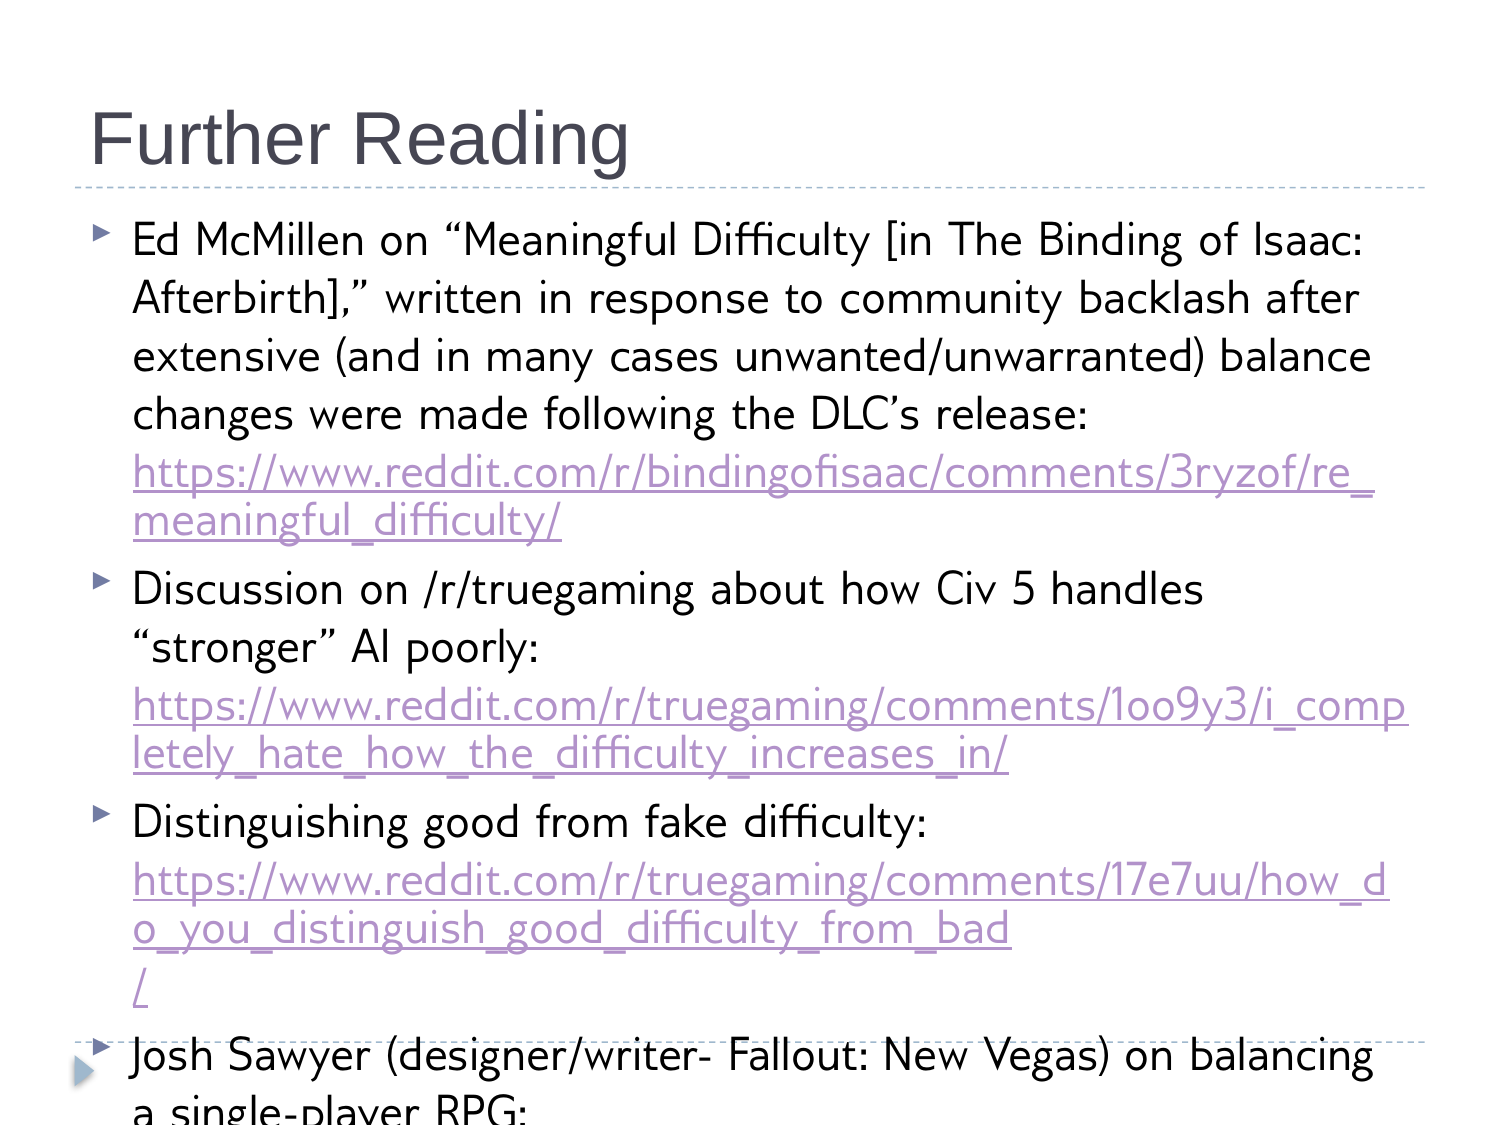

# Further Reading
Ed McMillen on “Meaningful Difficulty [in The Binding of Isaac: Afterbirth],” written in response to community backlash after extensive (and in many cases unwanted/unwarranted) balance changes were made following the DLC’s release: https://www.reddit.com/r/bindingofisaac/comments/3ryzof/re_meaningful_difficulty/
Discussion on /r/truegaming about how Civ 5 handles “stronger” AI poorly:
https://www.reddit.com/r/truegaming/comments/1oo9y3/i_completely_hate_how_the_difficulty_increases_in/
Distinguishing good from fake difficulty:
https://www.reddit.com/r/truegaming/comments/17e7uu/how_do_you_distinguish_good_difficulty_from_bad/
Josh Sawyer (designer/writer- Fallout: New Vegas) on balancing a single-player RPG: http://kotaku.com/how-to-balance-an-rpg-1625516832